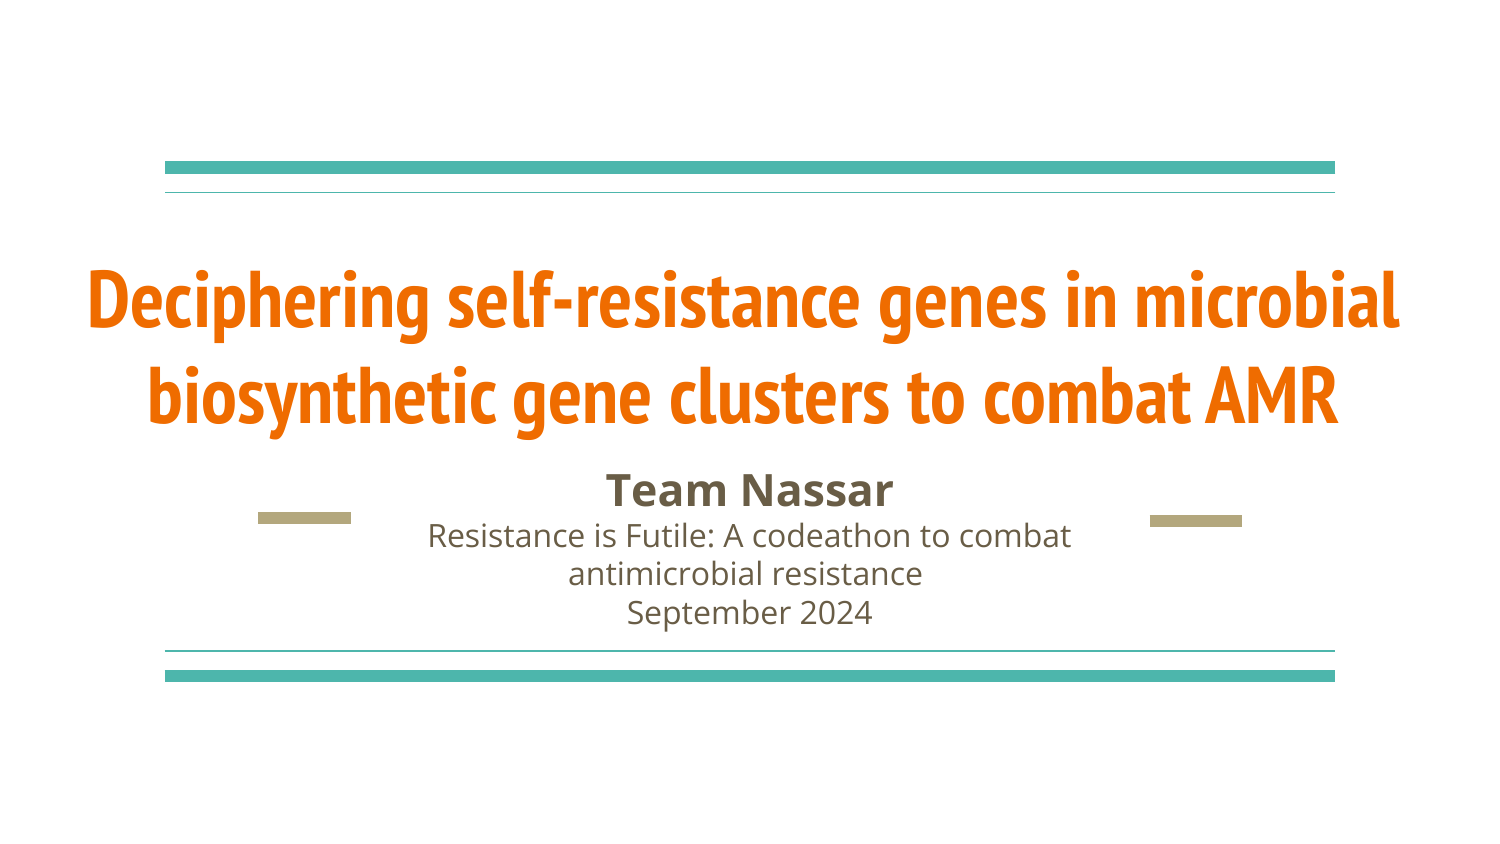

# Deciphering self-resistance genes in microbial biosynthetic gene clusters to combat AMR
Team Nassar
Resistance is Futile: A codeathon to combat antimicrobial resistance
September 2024